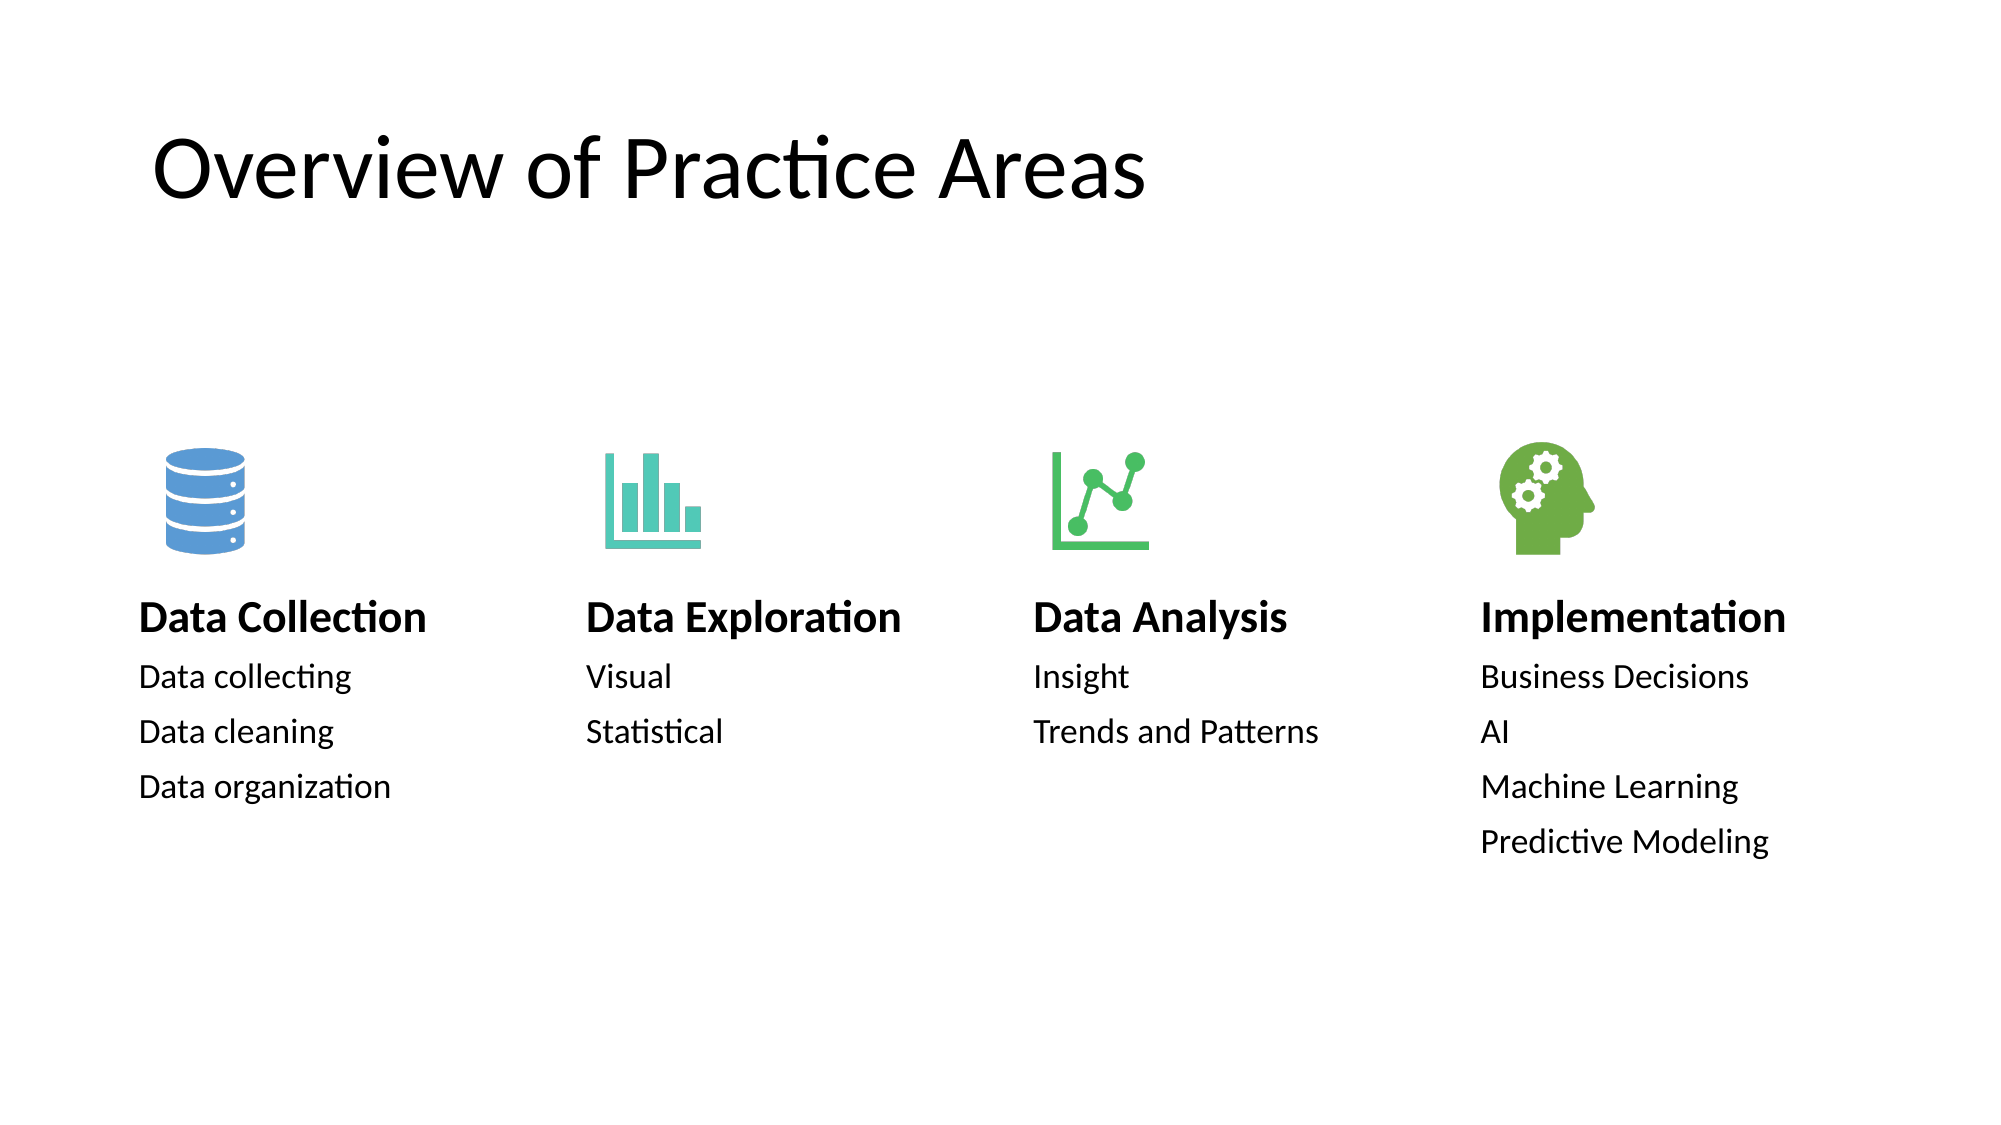

# Overview of Practice Areas
Data Collection
Data collecting
Data cleaning
Data organization
Data Exploration
Visual
Statistical
Data Analysis
Insight
Trends and Patterns
Implementation
Business Decisions
AI
Machine Learning
Predictive Modeling